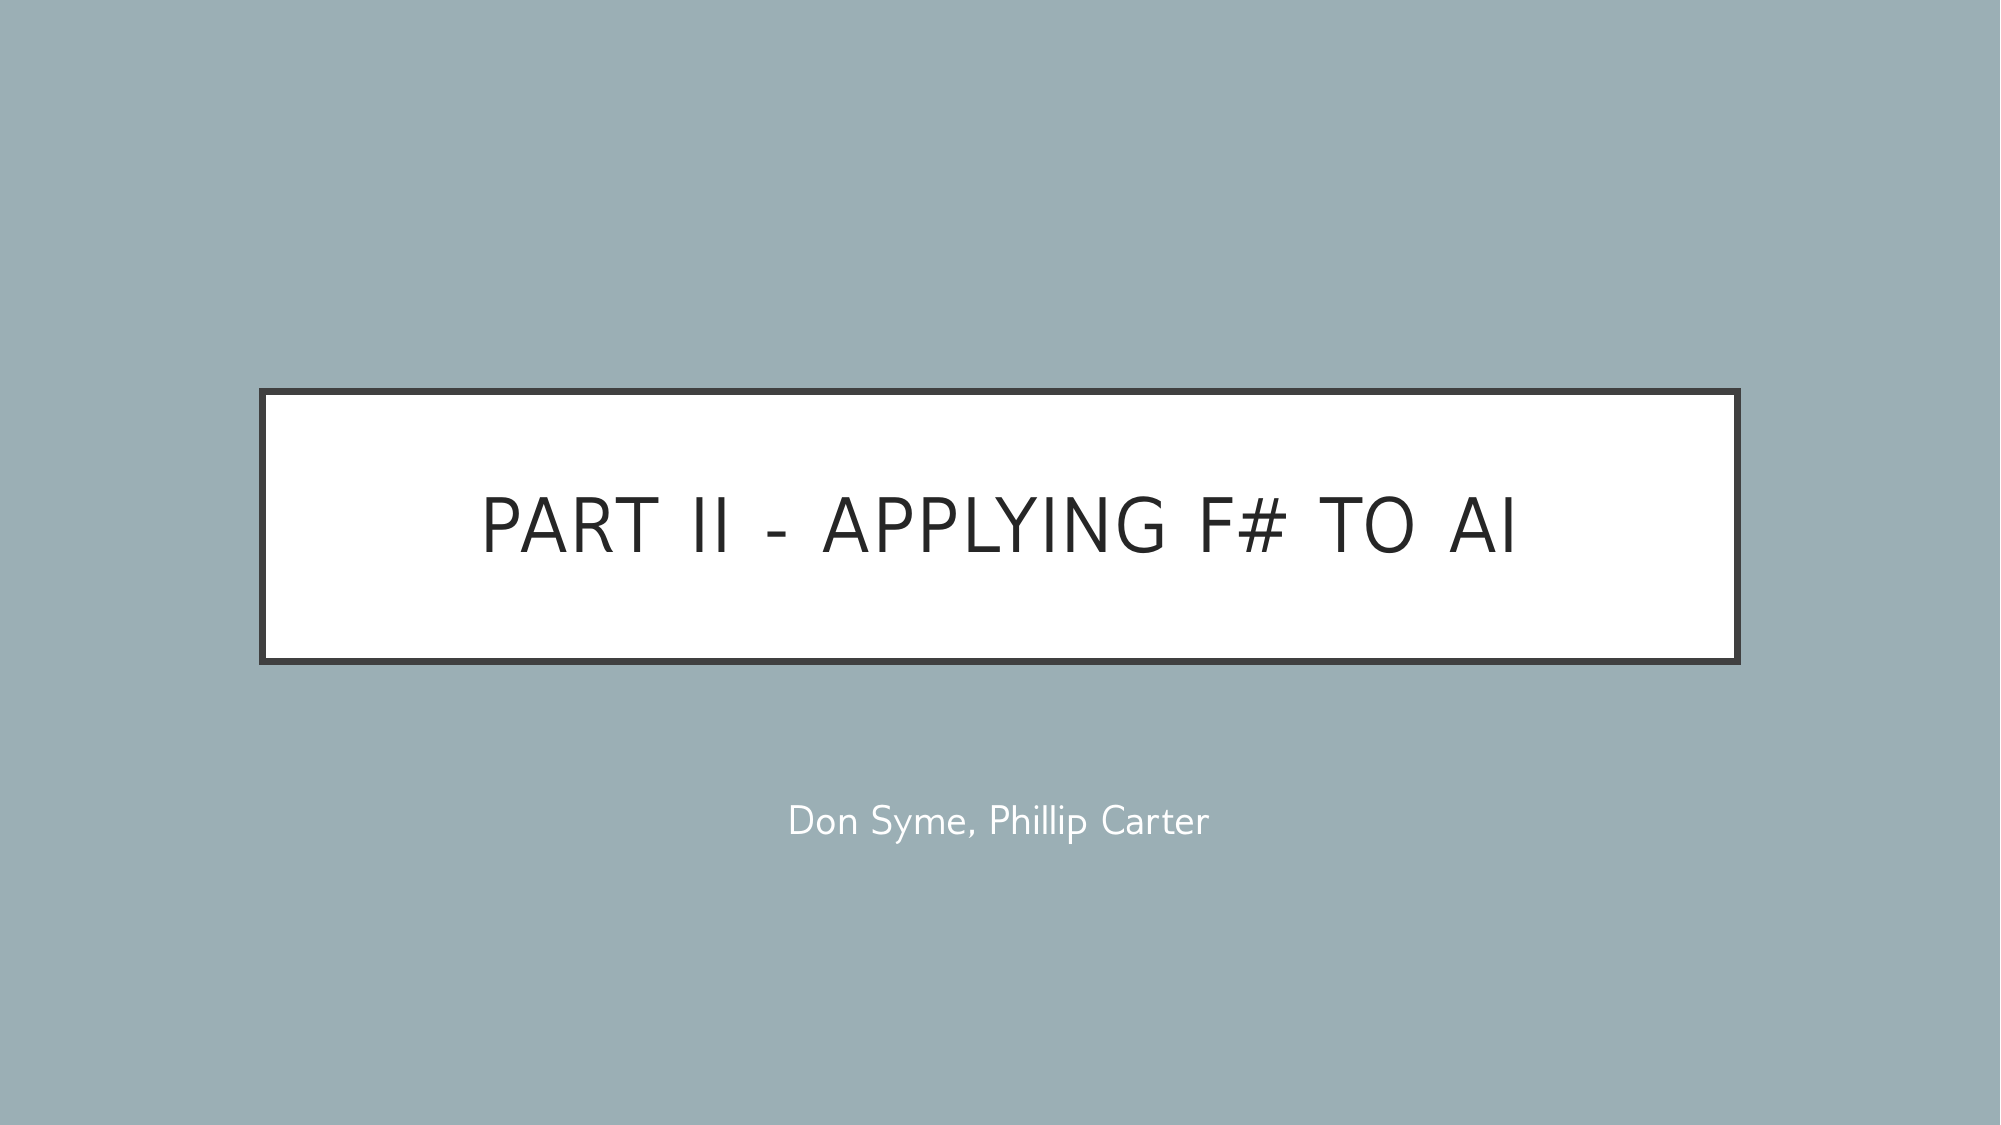

# PART II - APPLYING F# TO AI

Don Syme, Phillip Carter